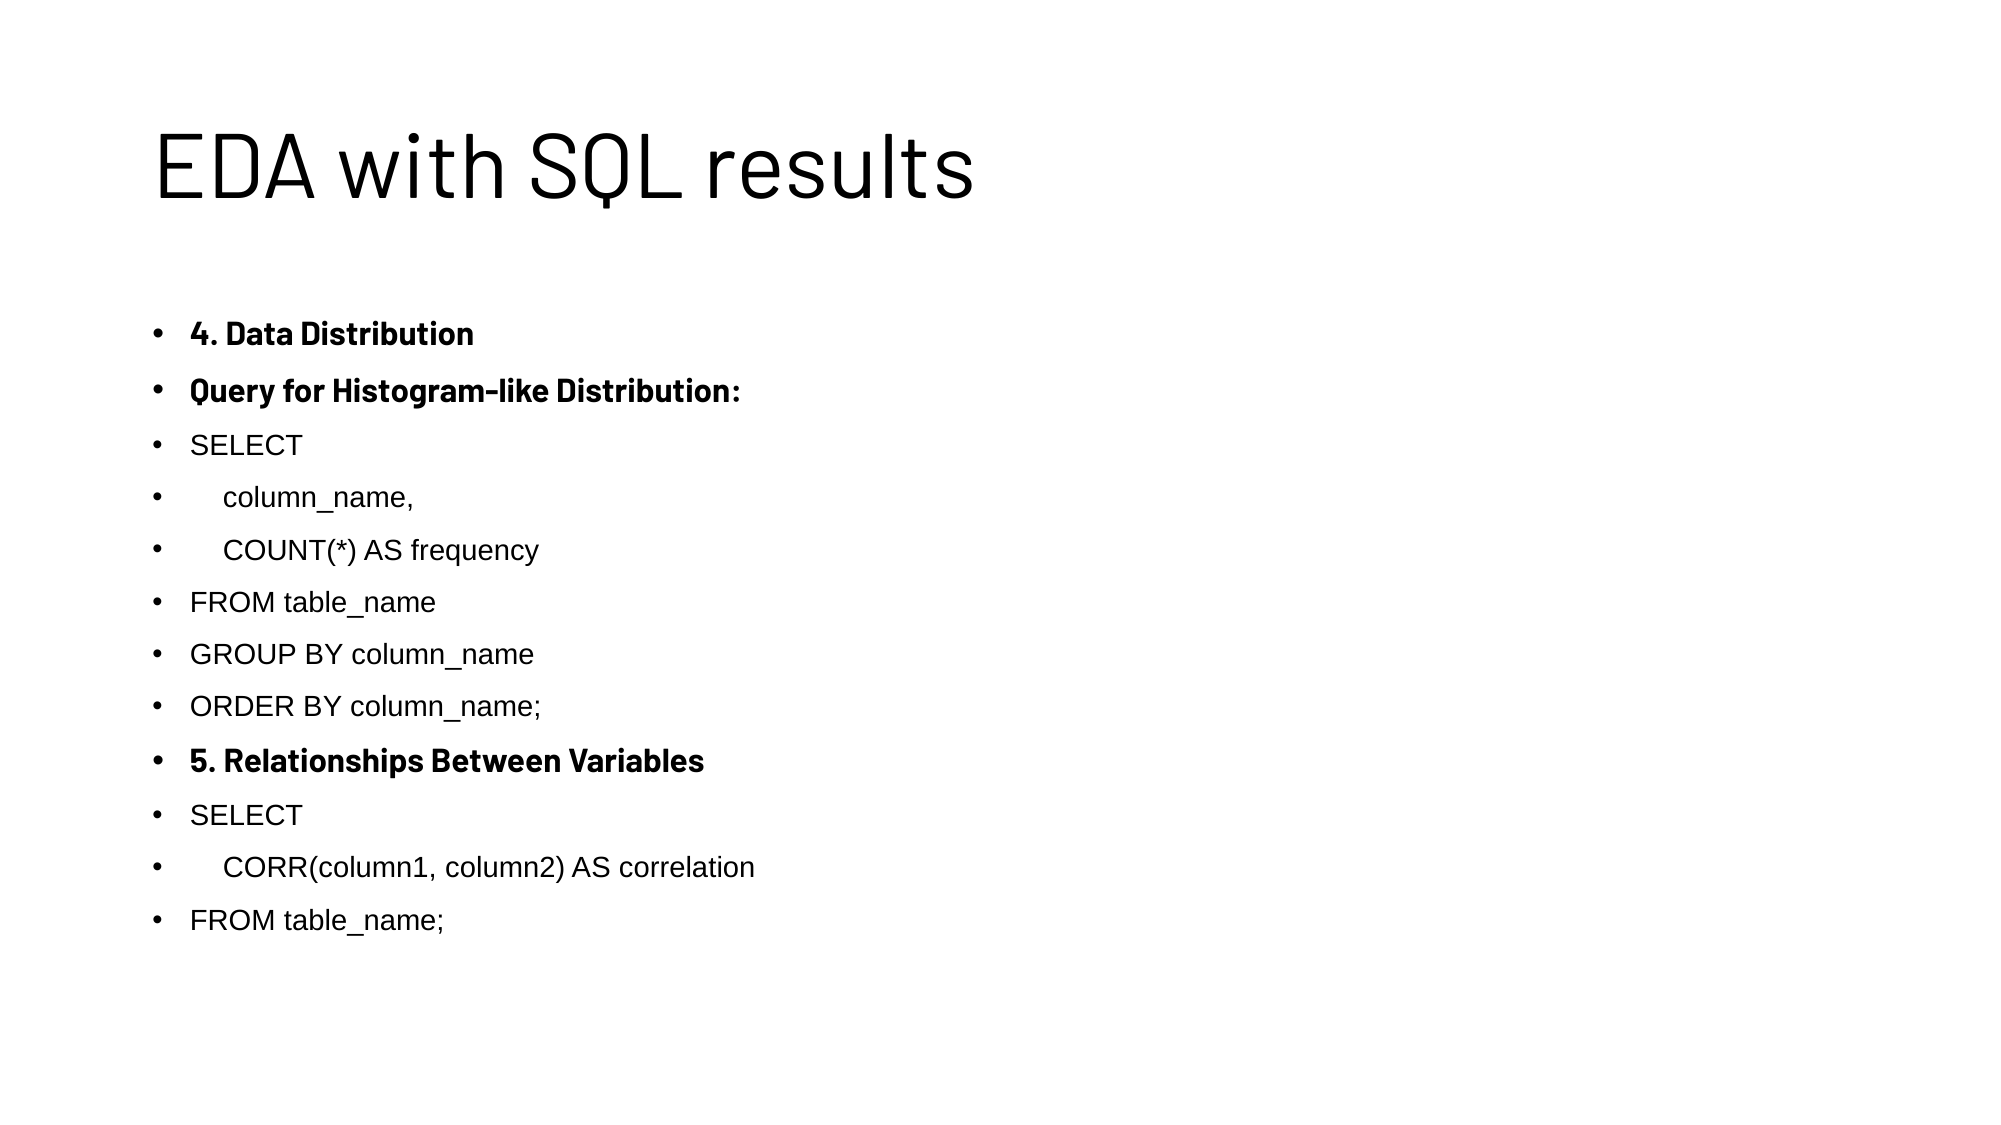

# EDA with SQL results
4. Data Distribution
Query for Histogram-like Distribution:
SELECT
    column_name,
    COUNT(*) AS frequency
FROM table_name
GROUP BY column_name
ORDER BY column_name;
5. Relationships Between Variables
SELECT
    CORR(column1, column2) AS correlation
FROM table_name;